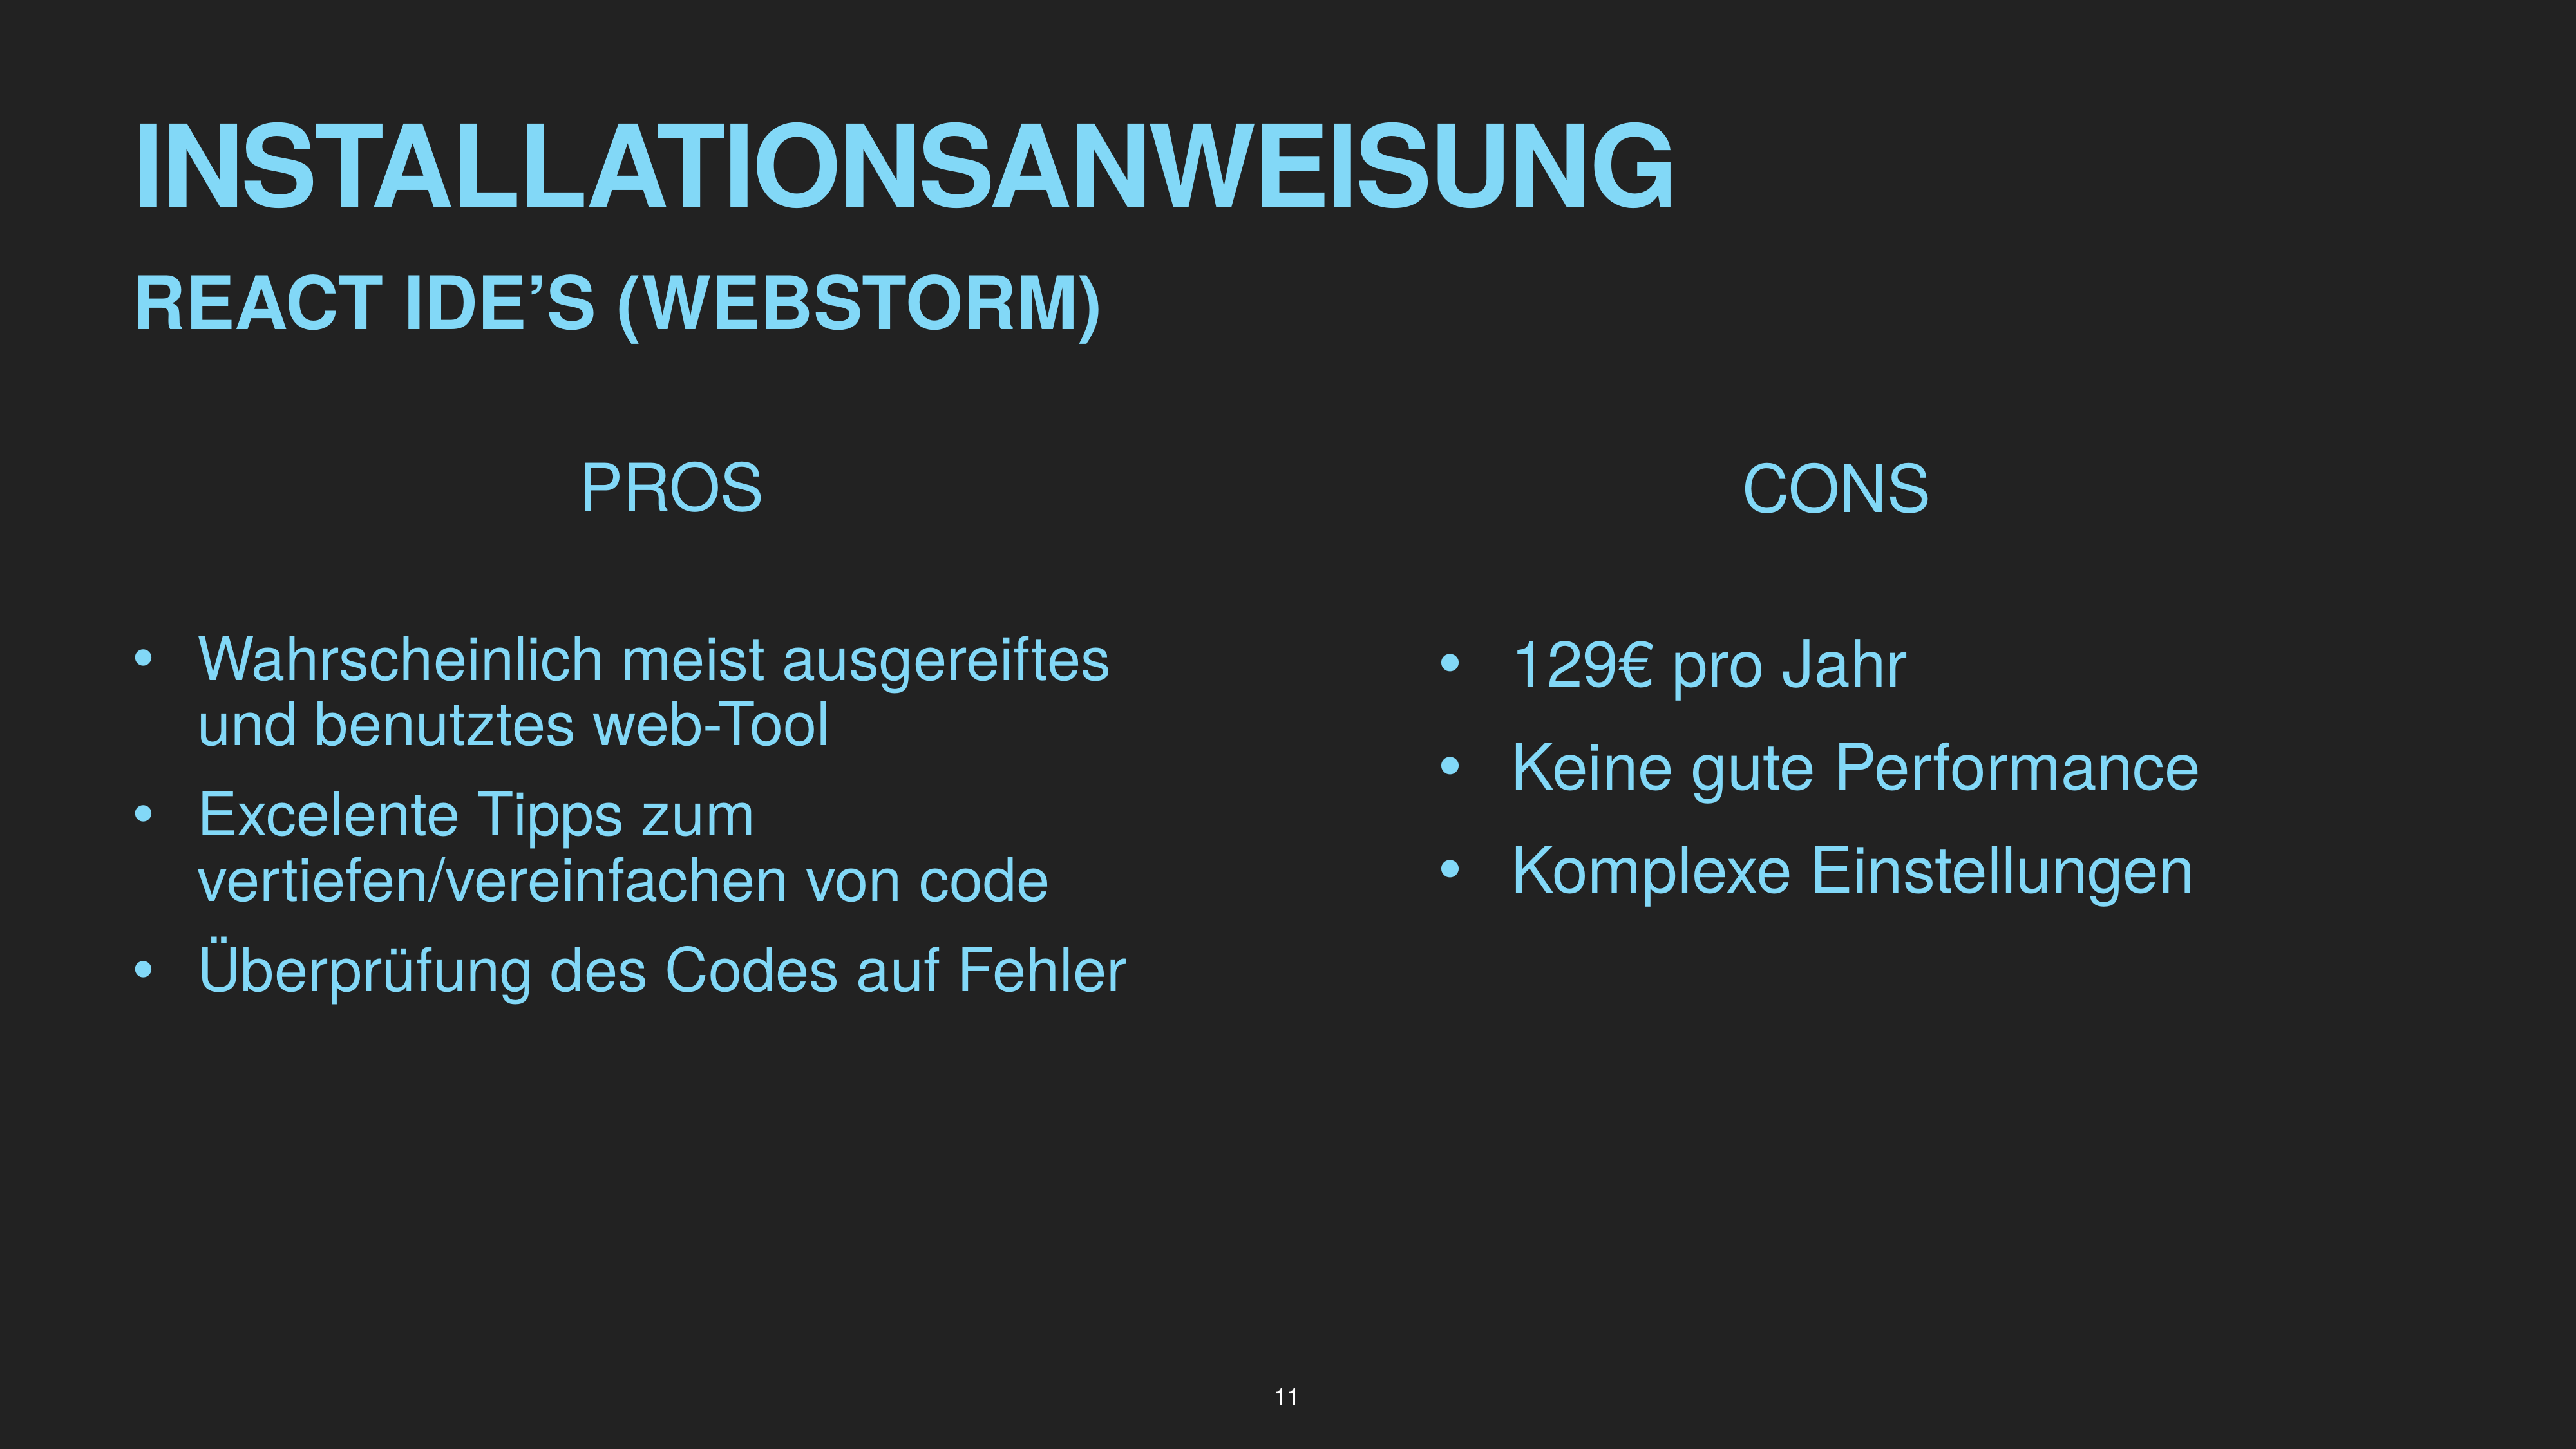

# INSTALLATIONSANWEISUNG
REACT IDE’S (WEBSTORM)
PROS

Wahrscheinlich meist ausgereiftes und benutztes web-Tool
Excelente Tipps zum vertiefen/vereinfachen von code
Überprüfung des Codes auf Fehler
CONS

129€ pro Jahr
Keine gute Performance
Komplexe Einstellungen
11